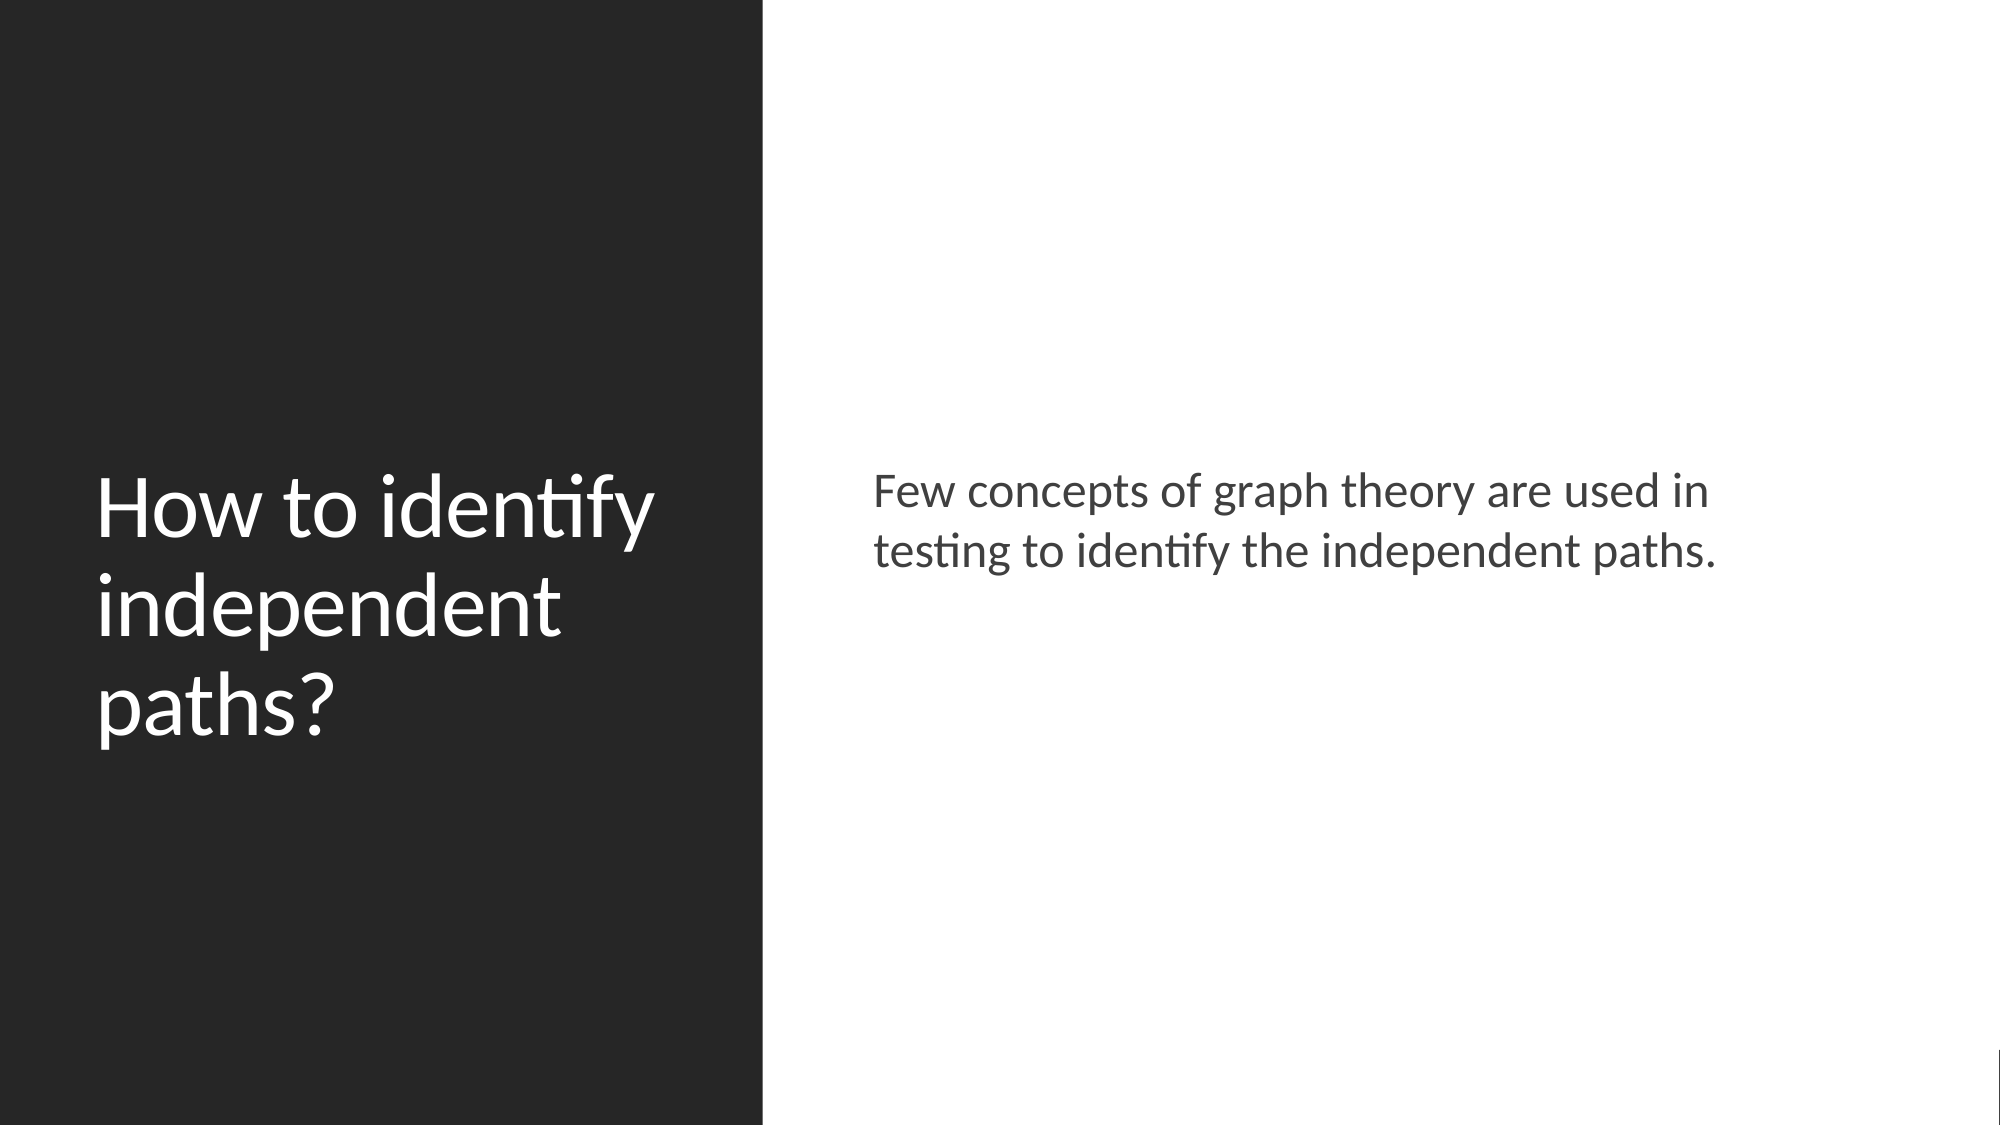

# How to identify independent paths?
Few concepts of graph theory are used in testing to identify the independent paths.